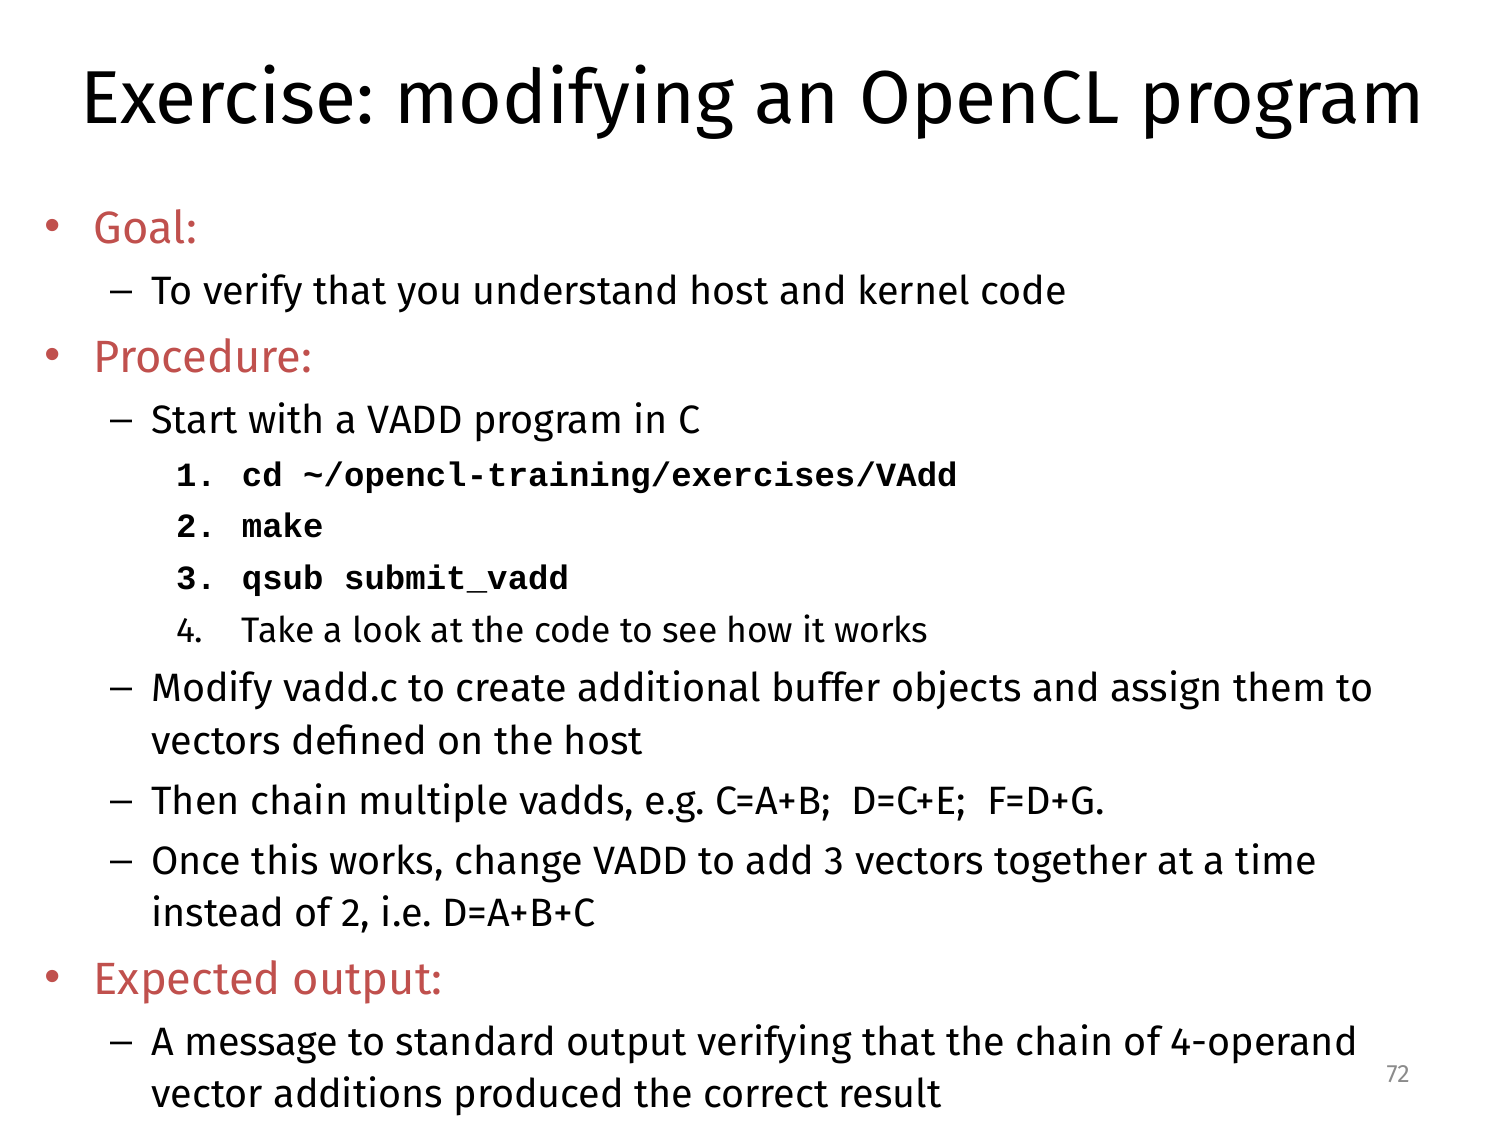

# Exercise: modifying an OpenCL program
Goal:
To verify that you understand host and kernel code
Procedure:
Start with a VADD program in C
cd ~/opencl-training/exercises/VAdd
make
qsub submit_vadd
Take a look at the code to see how it works
Modify vadd.c to create additional buffer objects and assign them to vectors defined on the host
Then chain multiple vadds, e.g. C=A+B;  D=C+E;  F=D+G.
Once this works, change VADD to add 3 vectors together at a time instead of 2, i.e. D=A+B+C
Expected output:
A message to standard output verifying that the chain of 4-operand vector additions produced the correct result
72